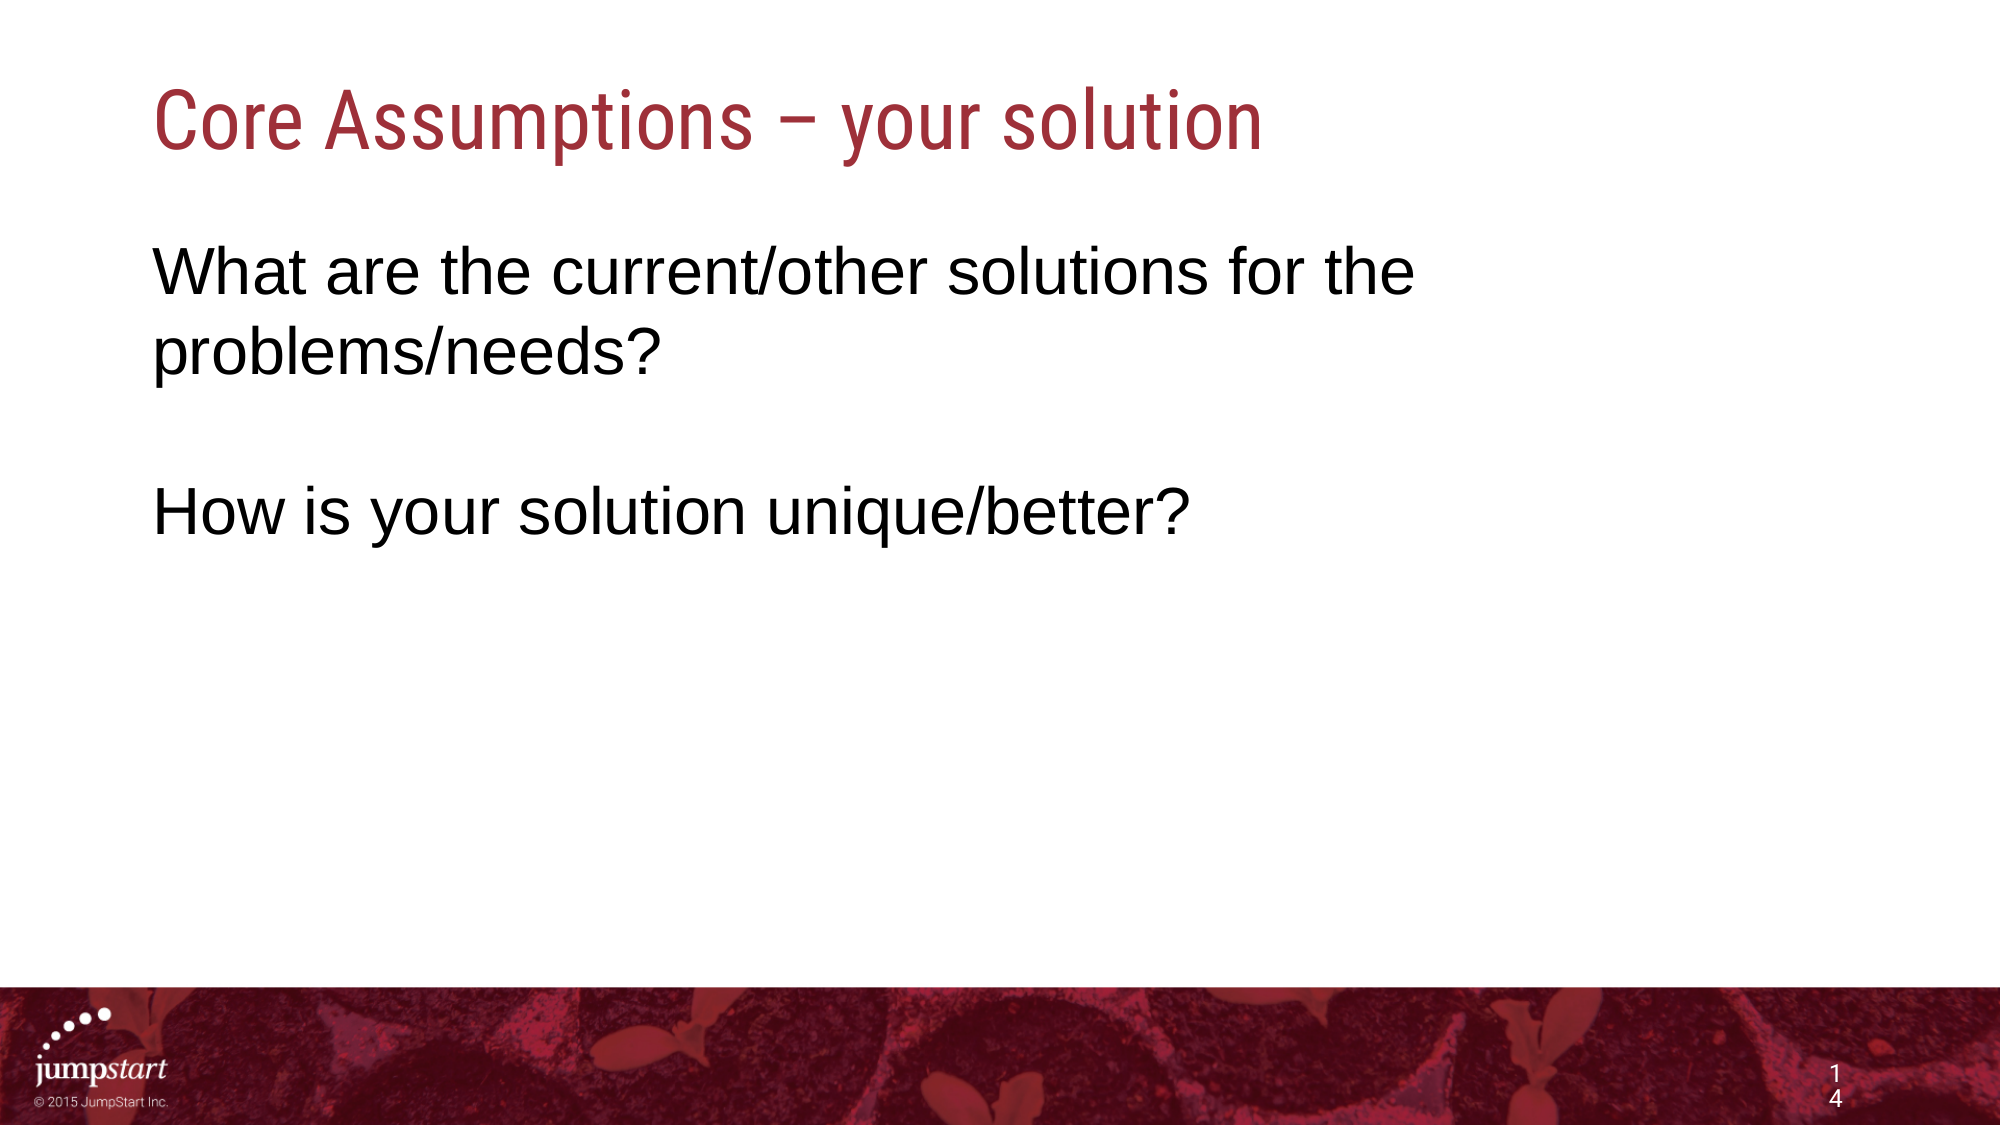

# Core Assumptions – your solution
What are the current/other solutions for the problems/needs?
How is your solution unique/better?

14